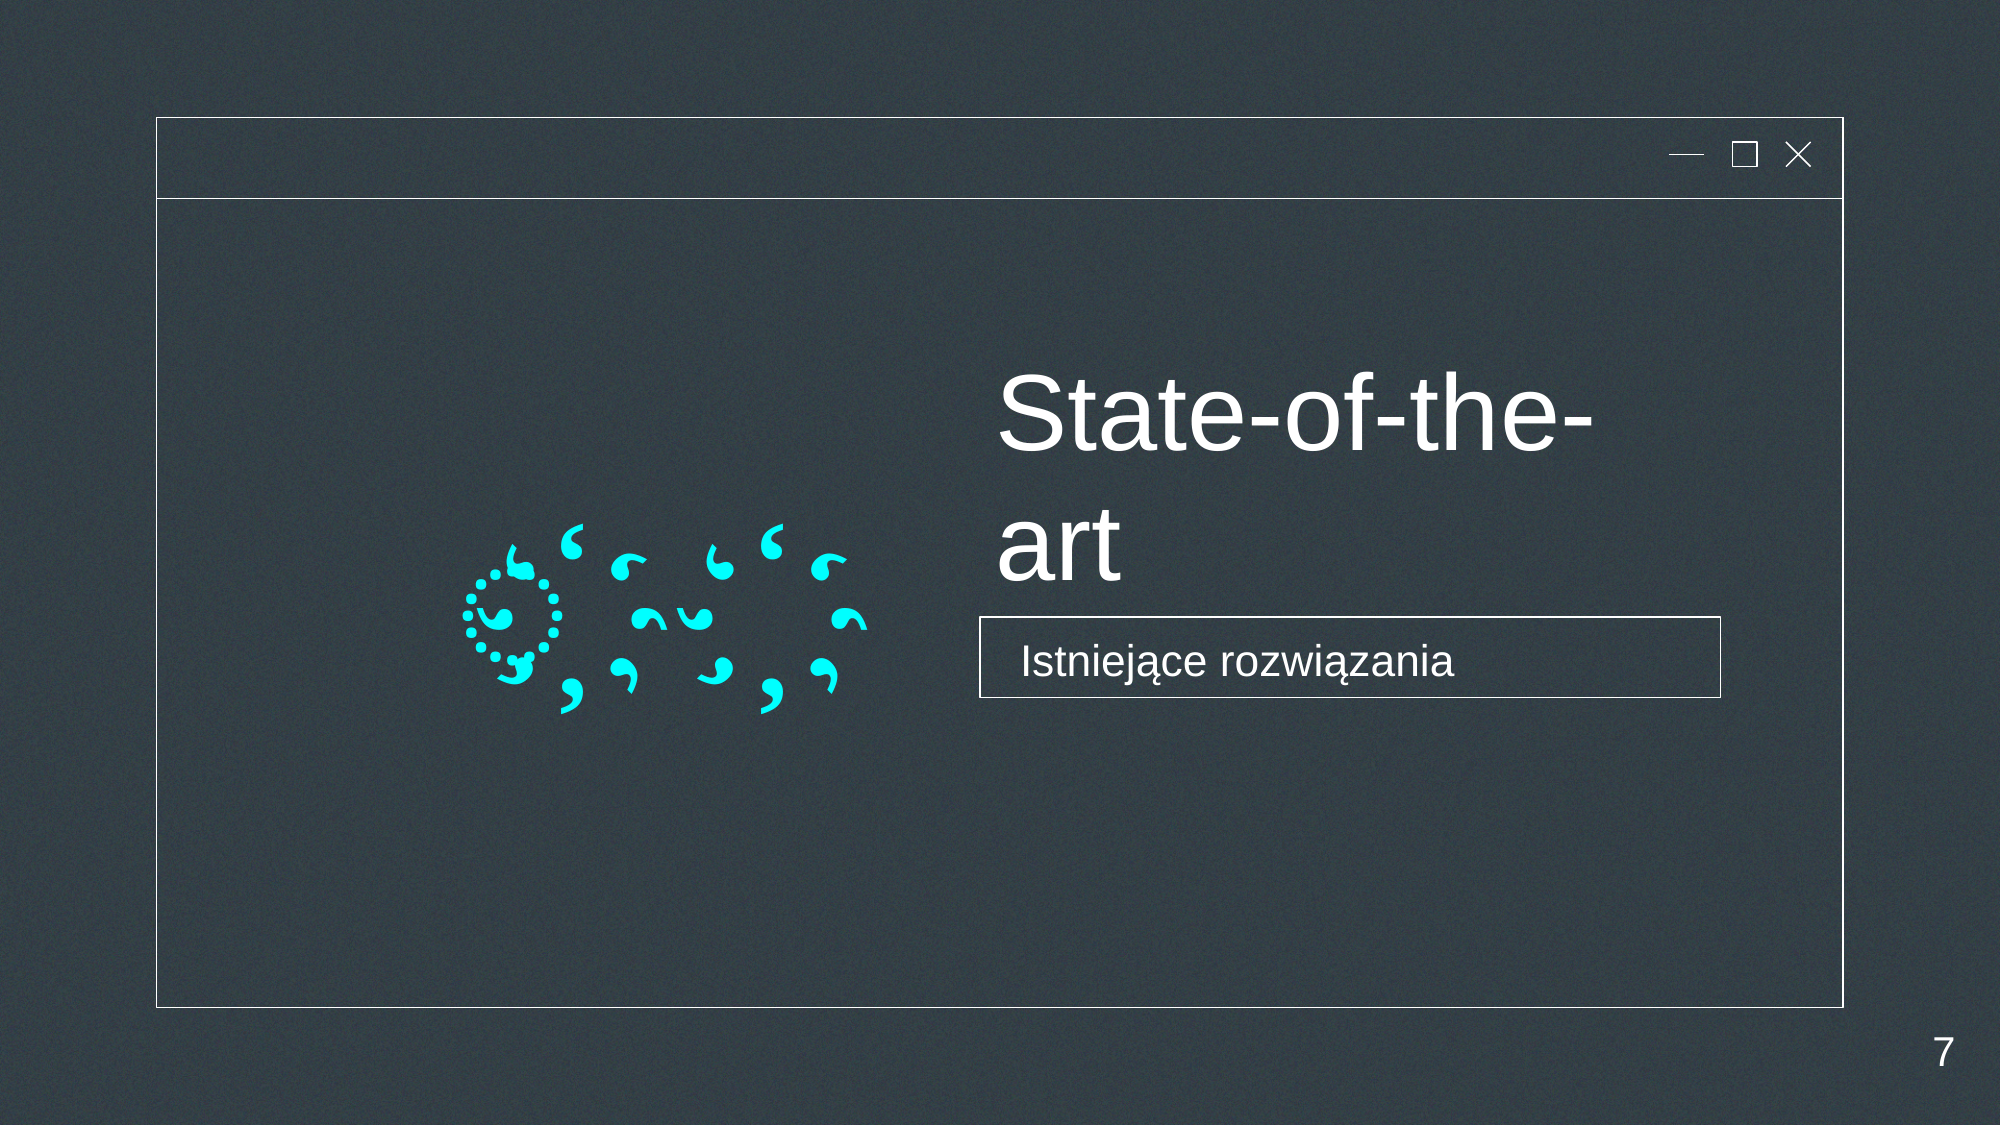

# State-of-the-art
҉    ҉
Istniejące rozwiązania
7